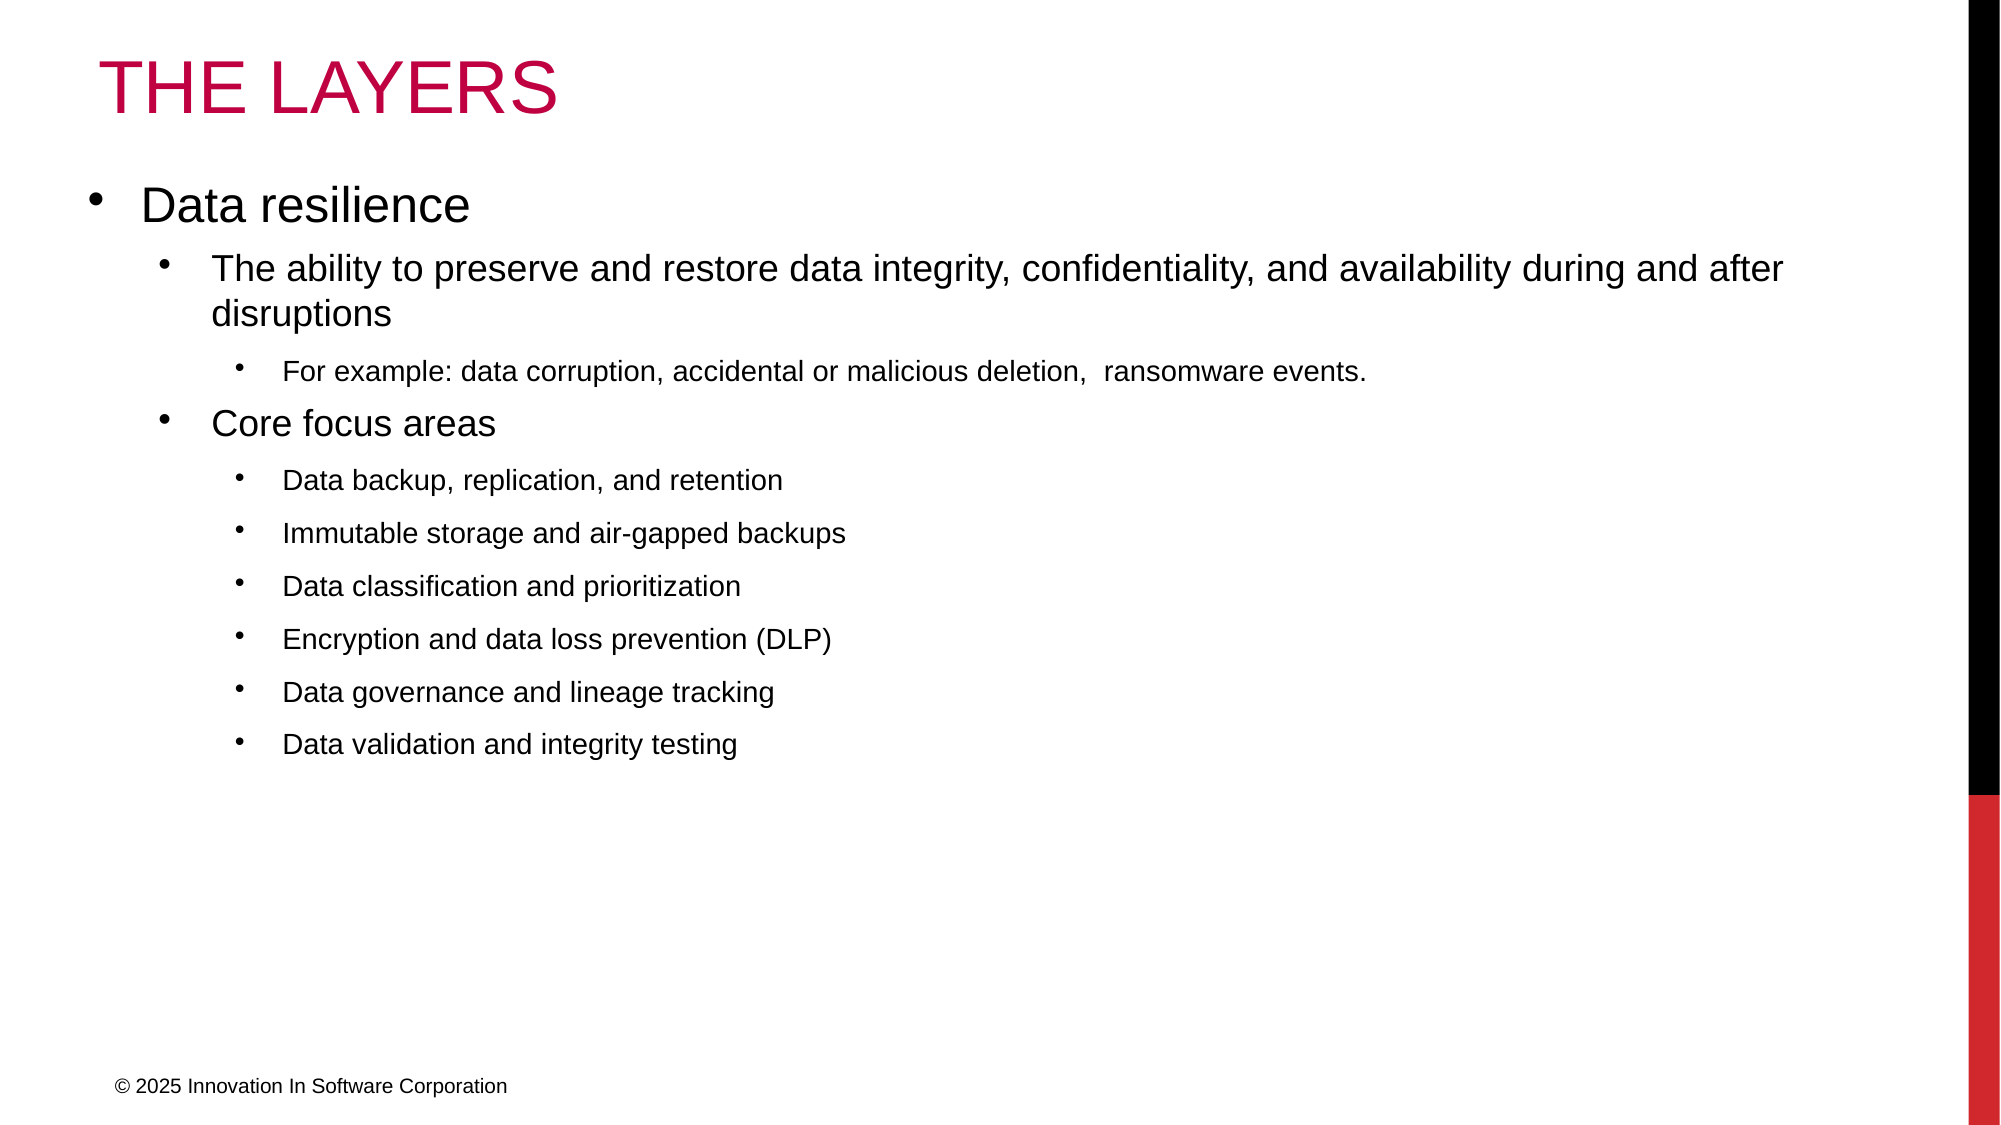

# The layers
Data resilience
The ability to preserve and restore data integrity, confidentiality, and availability during and after disruptions
For example: data corruption, accidental or malicious deletion,  ransomware events.
Core focus areas
Data backup, replication, and retention
Immutable storage and air-gapped backups
Data classification and prioritization
Encryption and data loss prevention (DLP)
Data governance and lineage tracking
Data validation and integrity testing
© 2025 Innovation In Software Corporation